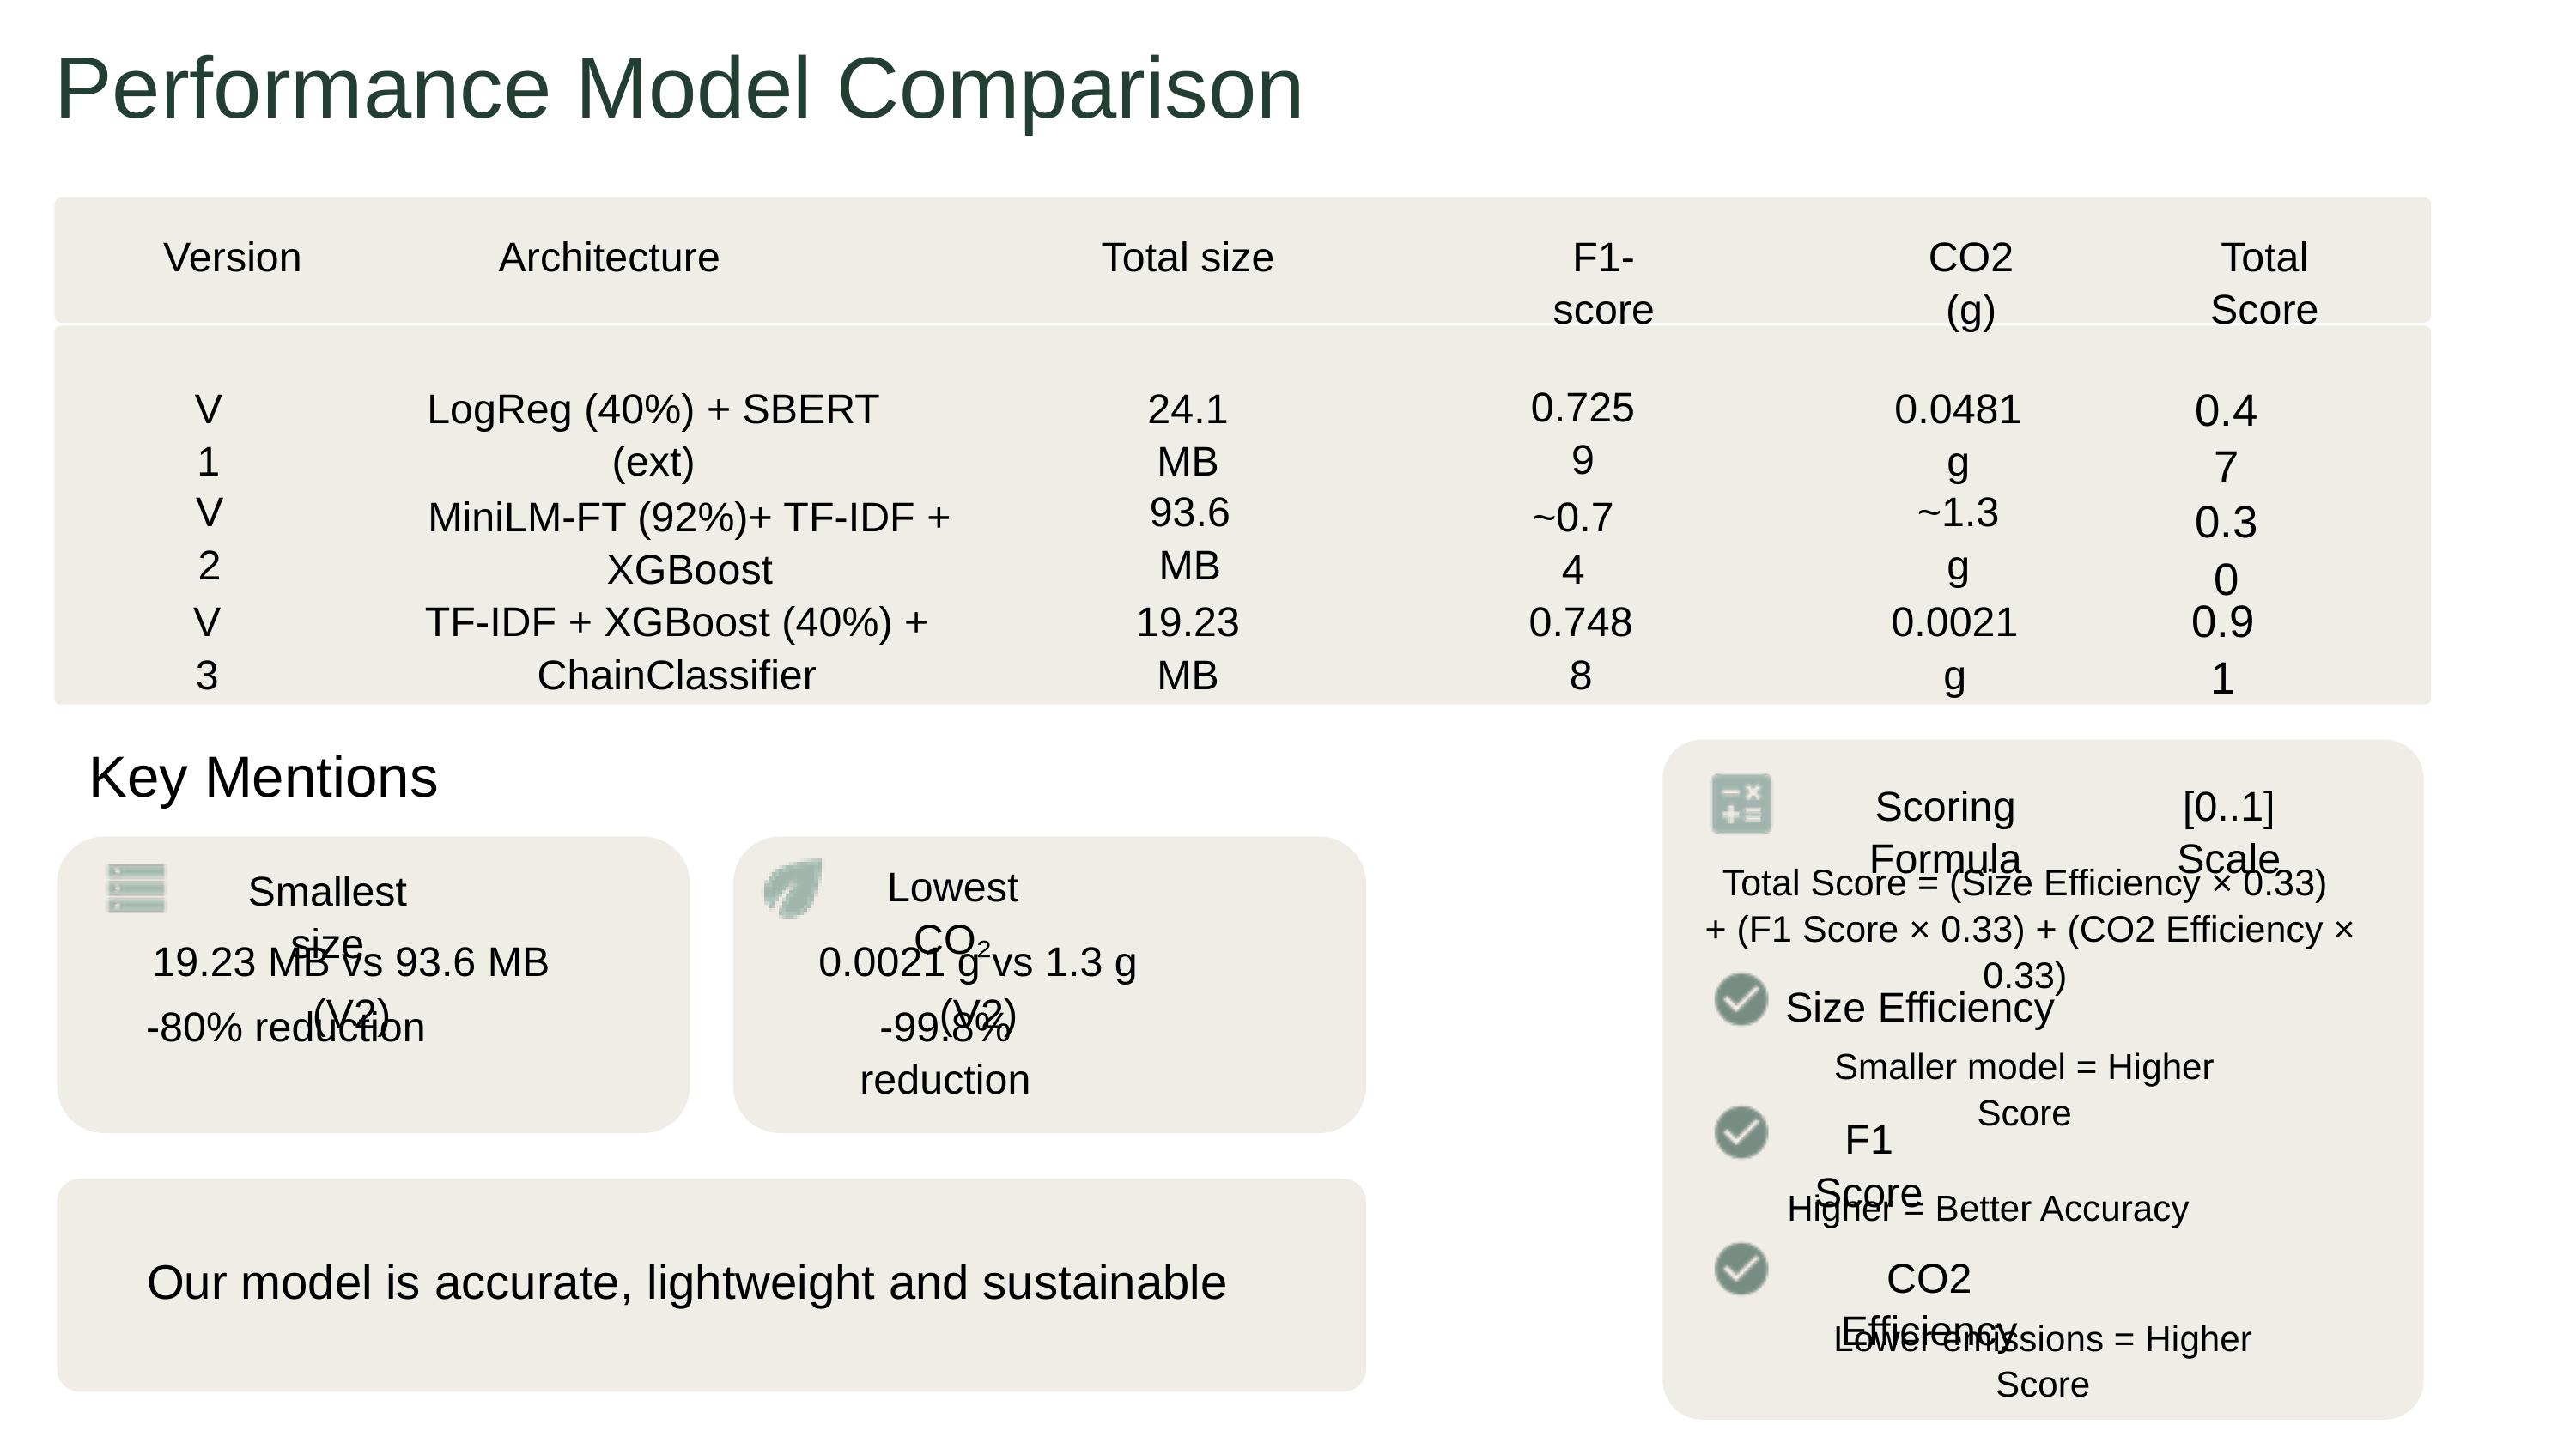

Performance Model Comparison

Version
Architecture
Total size
F1-score
CO2 (g)
Total Score

0.47
0.7259
V1
LogReg (40%) + SBERT (ext)
24.1 MB
0.0481 g
V2
93.6 MB
~1.3 g
MiniLM-FT (92%)+ TF-IDF + XGBoost
~0.74
0.30
0.91
V3
TF-IDF + XGBoost (40%) + ChainClassifier
19.23 MB
0.7488
0.0021 g
Key Mentions

Scoring Formula
[0..1] Scale

Total Score = (Size Efficiency × 0.33)
 + (F1 Score × 0.33) + (CO2 Efficiency × 0.33)
Lowest CO₂

Smallest size
19.23 MB vs 93.6 MB (V2)
0.0021 g vs 1.3 g (V2)

Size Efficiency
-80% reduction
-99.8% reduction
Smaller model = Higher Score

F1 Score

Higher = Better Accuracy

Our model is accurate, lightweight and sustainable
CO2 Efficiency
Lower emissions = Higher Score